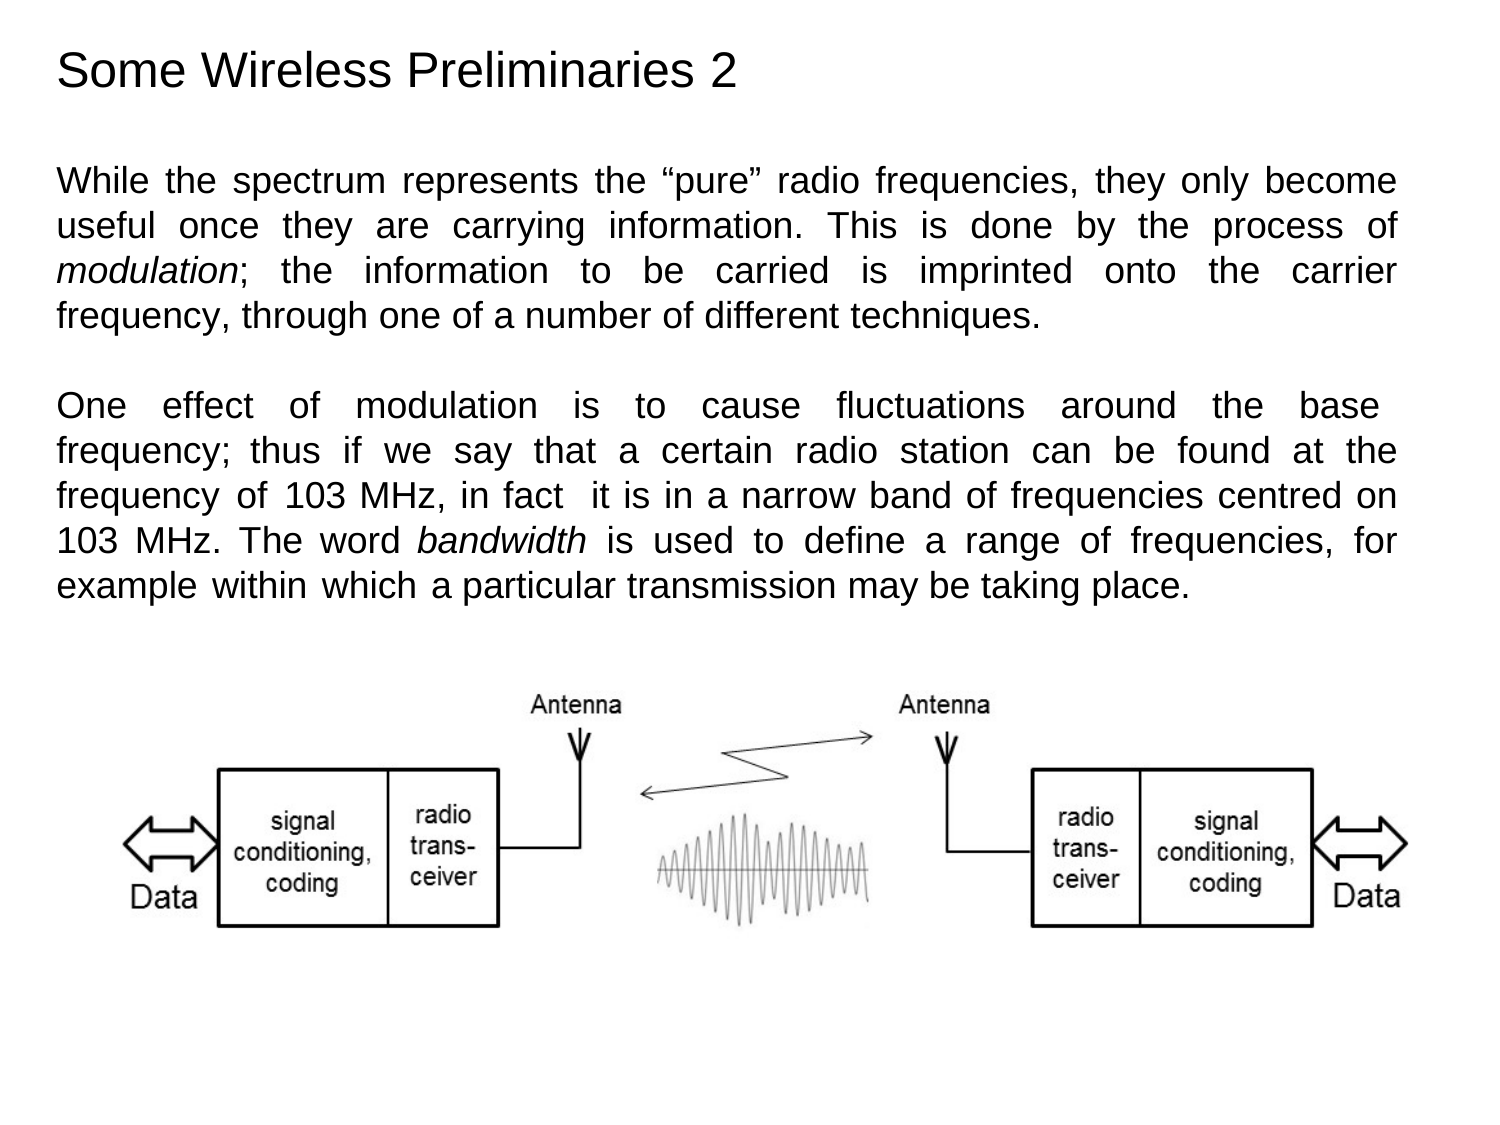

# Some Wireless Preliminaries 2
While the spectrum represents the “pure” radio frequencies, they only become useful  once  they  are  carrying  information.  This  is  done  by  the  process  of modulation; the information to be carried is imprinted onto the carrier frequency, through one of a number of different techniques.

One  effect  of  modulation  is  to  cause  fluctuations  around  the  base  frequency; thus if we say that a certain radio station can be found at the frequency of 103 MHz, in fact  it is in a narrow band of frequencies centred on 103 MHz. The word bandwidth is used to define a range of frequencies, for example within which a particular transmission may be taking place.